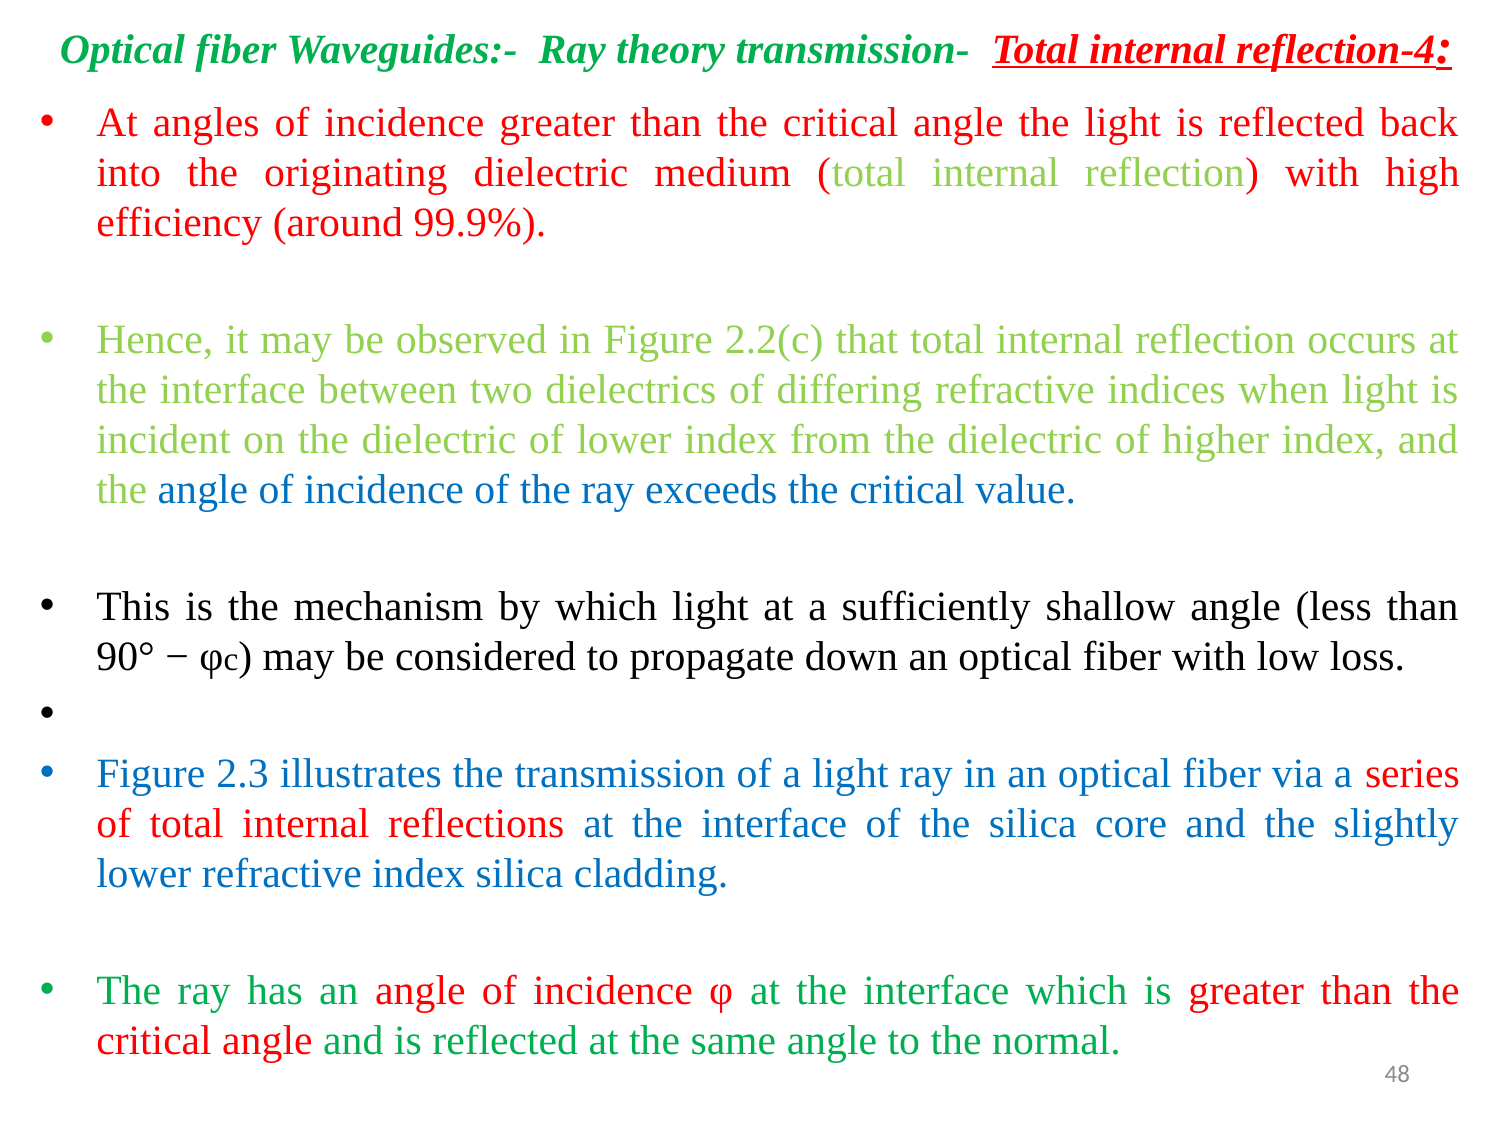

# Optical fiber Waveguides:-  Ray theory transmission-  Total internal reflection-4:
At angles of incidence greater than the critical angle the light is reflected back into the originating dielectric medium (total internal reflection) with high efficiency (around 99.9%).

Hence, it may be observed in Figure 2.2(c) that total internal reflection occurs at the interface between two dielectrics of differing refractive indices when light is incident on the dielectric of lower index from the dielectric of higher index, and the angle of incidence of the ray exceeds the critical value.

This is the mechanism by which light at a sufficiently shallow angle (less than 90° − φc) may be considered to propagate down an optical fiber with low loss.

Figure 2.3 illustrates the transmission of a light ray in an optical fiber via a series of total internal reflections at the interface of the silica core and the slightly lower refractive index silica cladding.

The ray has an angle of incidence φ at the interface which is greater than the critical angle and is reflected at the same angle to the normal.
48